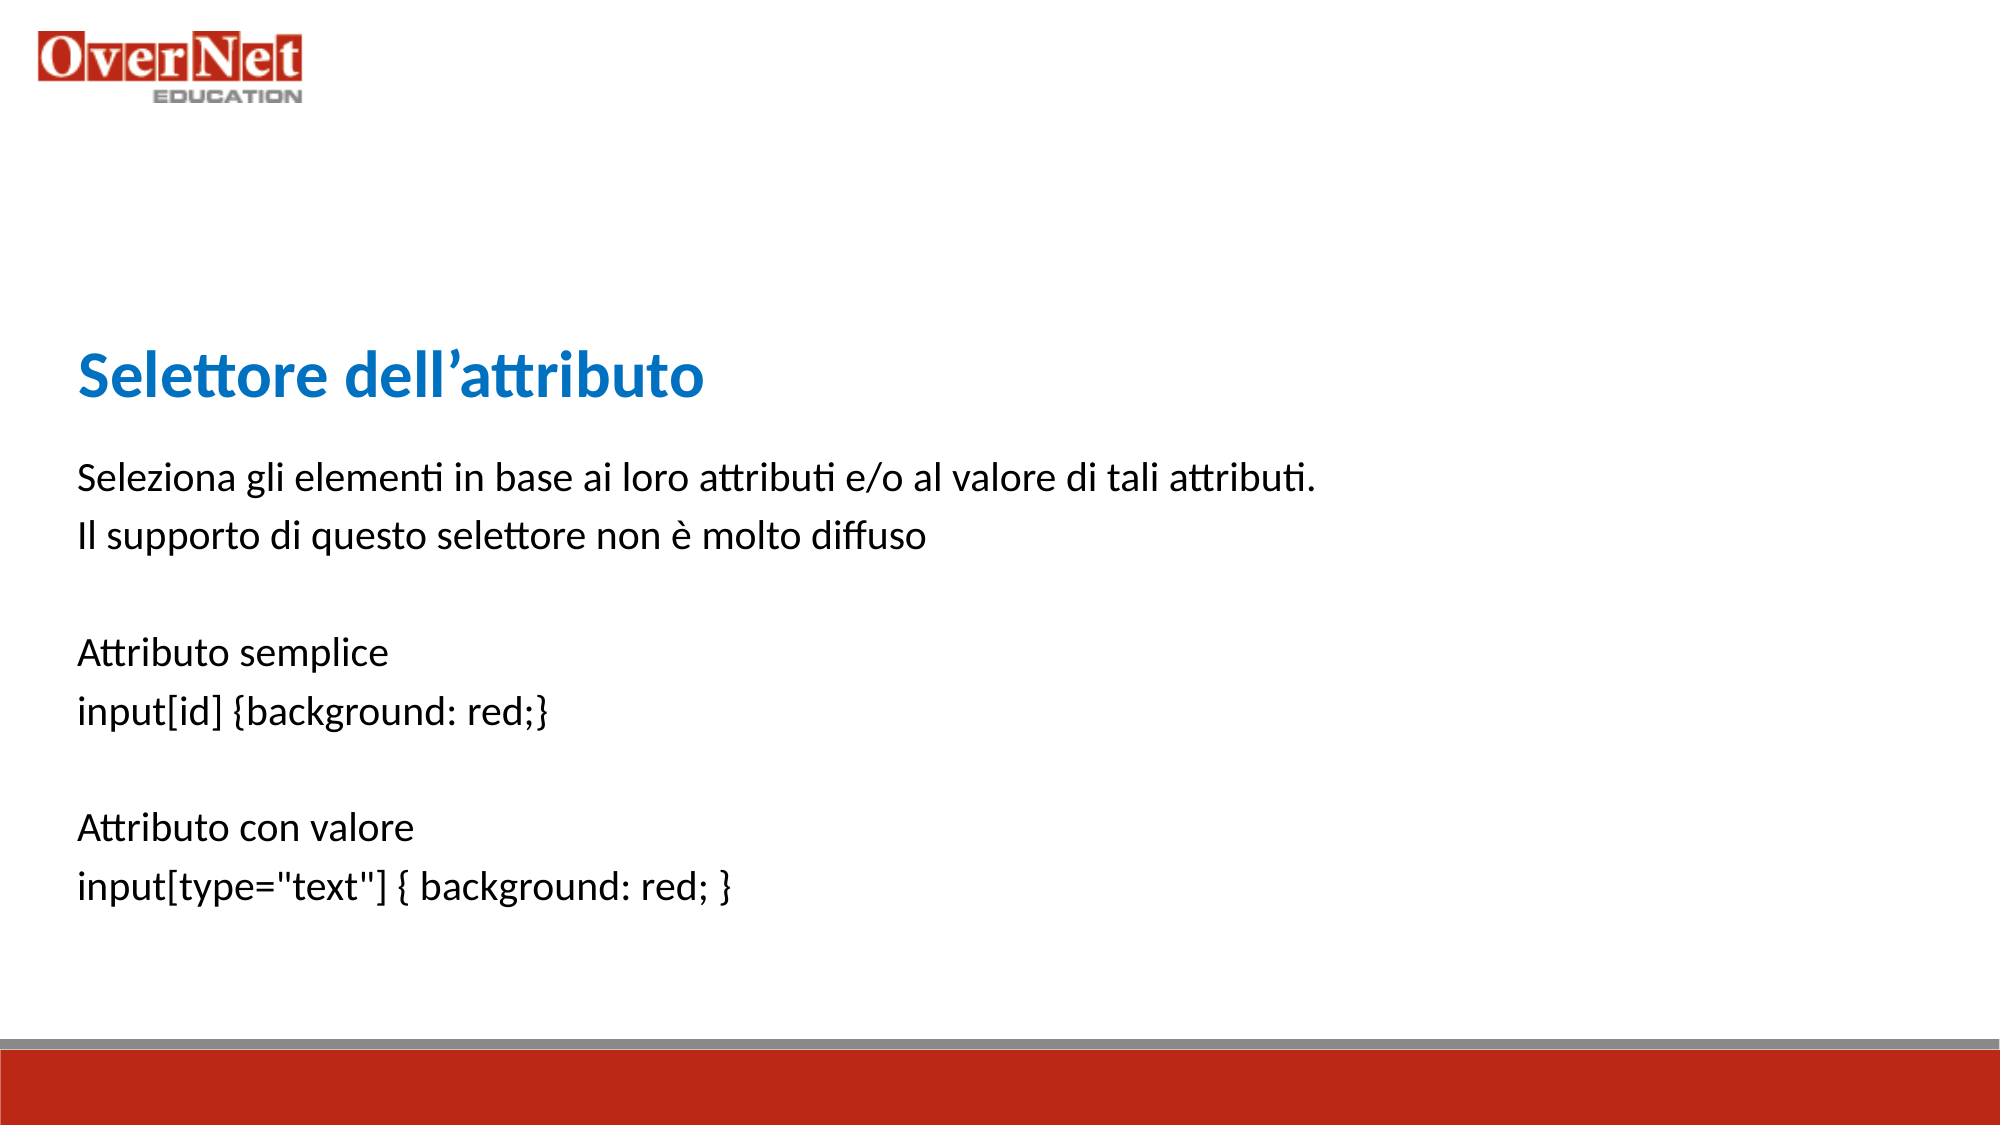

Selettore dell’attributo
Seleziona gli elementi in base ai loro attributi e/o al valore di tali attributi.
Il supporto di questo selettore non è molto diffuso

Attributo semplice
input[id] {background: red;}

Attributo con valore
input[type="text"] { background: red; }